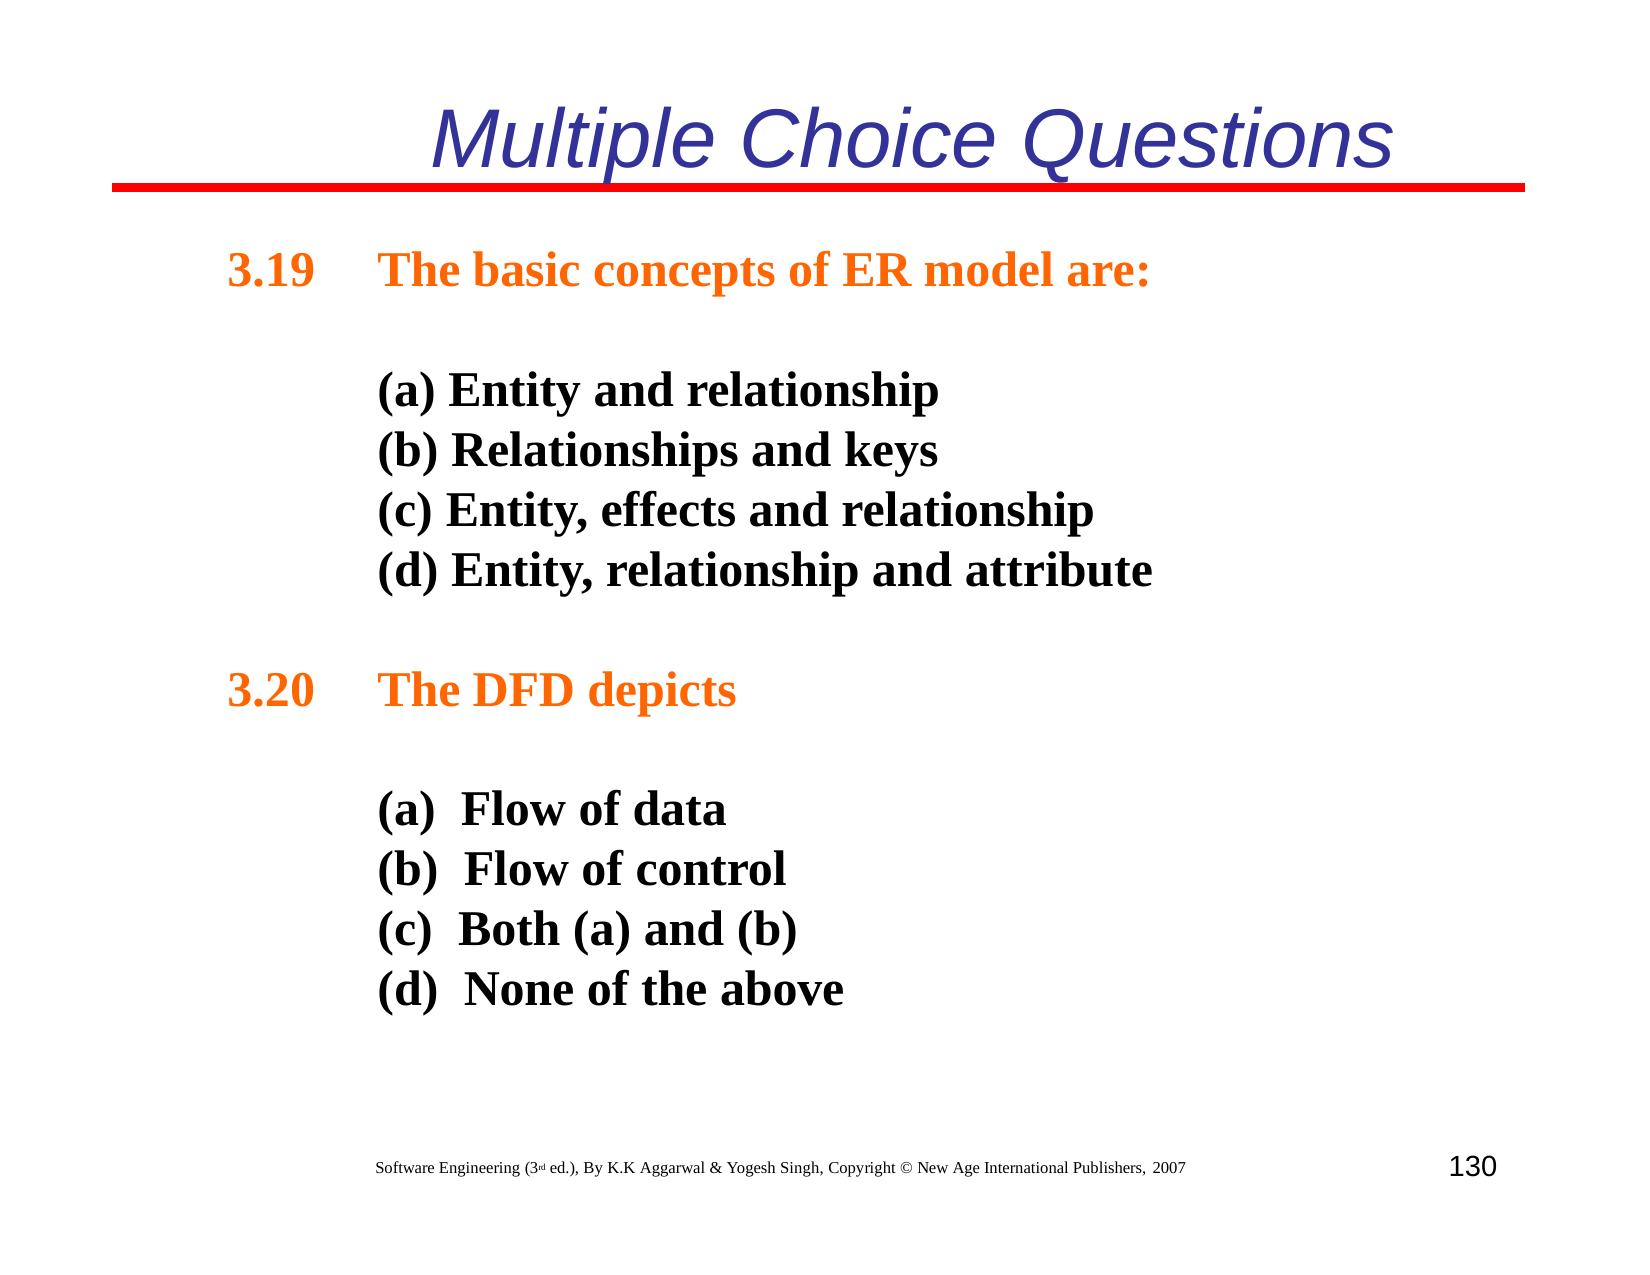

# Multiple Choice Questions

3.19
The basic concepts of ER model are:
Entity and relationship
Relationships and keys
Entity, effects and relationship
Entity, relationship and attribute
3.20
The DFD depicts
Flow of data
Flow of control
Both (a) and (b)
None of the above
130
Software Engineering (3rd  ed.), By K.K Aggarwal & Yogesh Singh, Copyright © New Age International Publishers, 2007